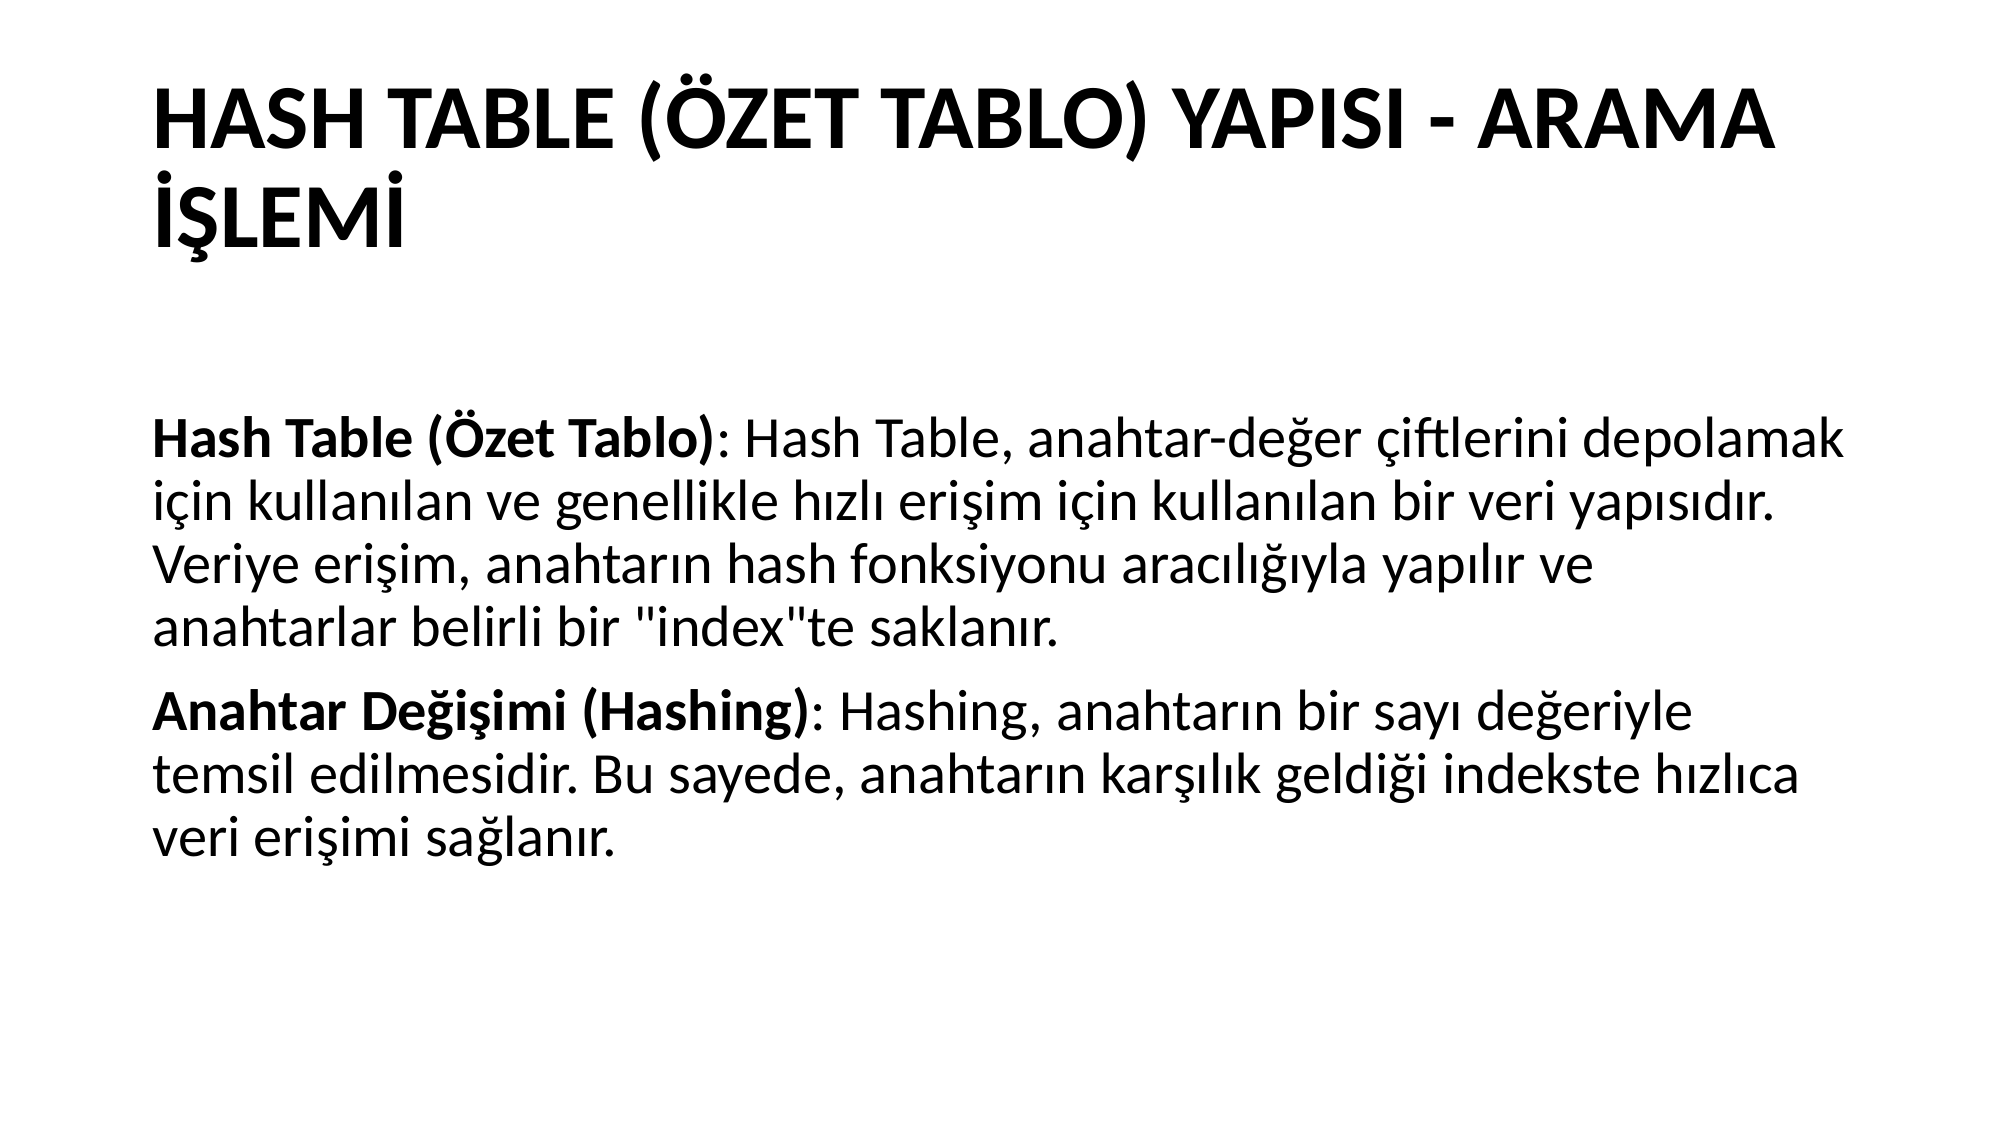

# HASH TABLE (ÖZET TABLO) YAPISI - ARAMA İŞLEMİ
Hash Table (Özet Tablo): Hash Table, anahtar-değer çiftlerini depolamak için kullanılan ve genellikle hızlı erişim için kullanılan bir veri yapısıdır. Veriye erişim, anahtarın hash fonksiyonu aracılığıyla yapılır ve anahtarlar belirli bir "index"te saklanır.
Anahtar Değişimi (Hashing): Hashing, anahtarın bir sayı değeriyle temsil edilmesidir. Bu sayede, anahtarın karşılık geldiği indekste hızlıca veri erişimi sağlanır.